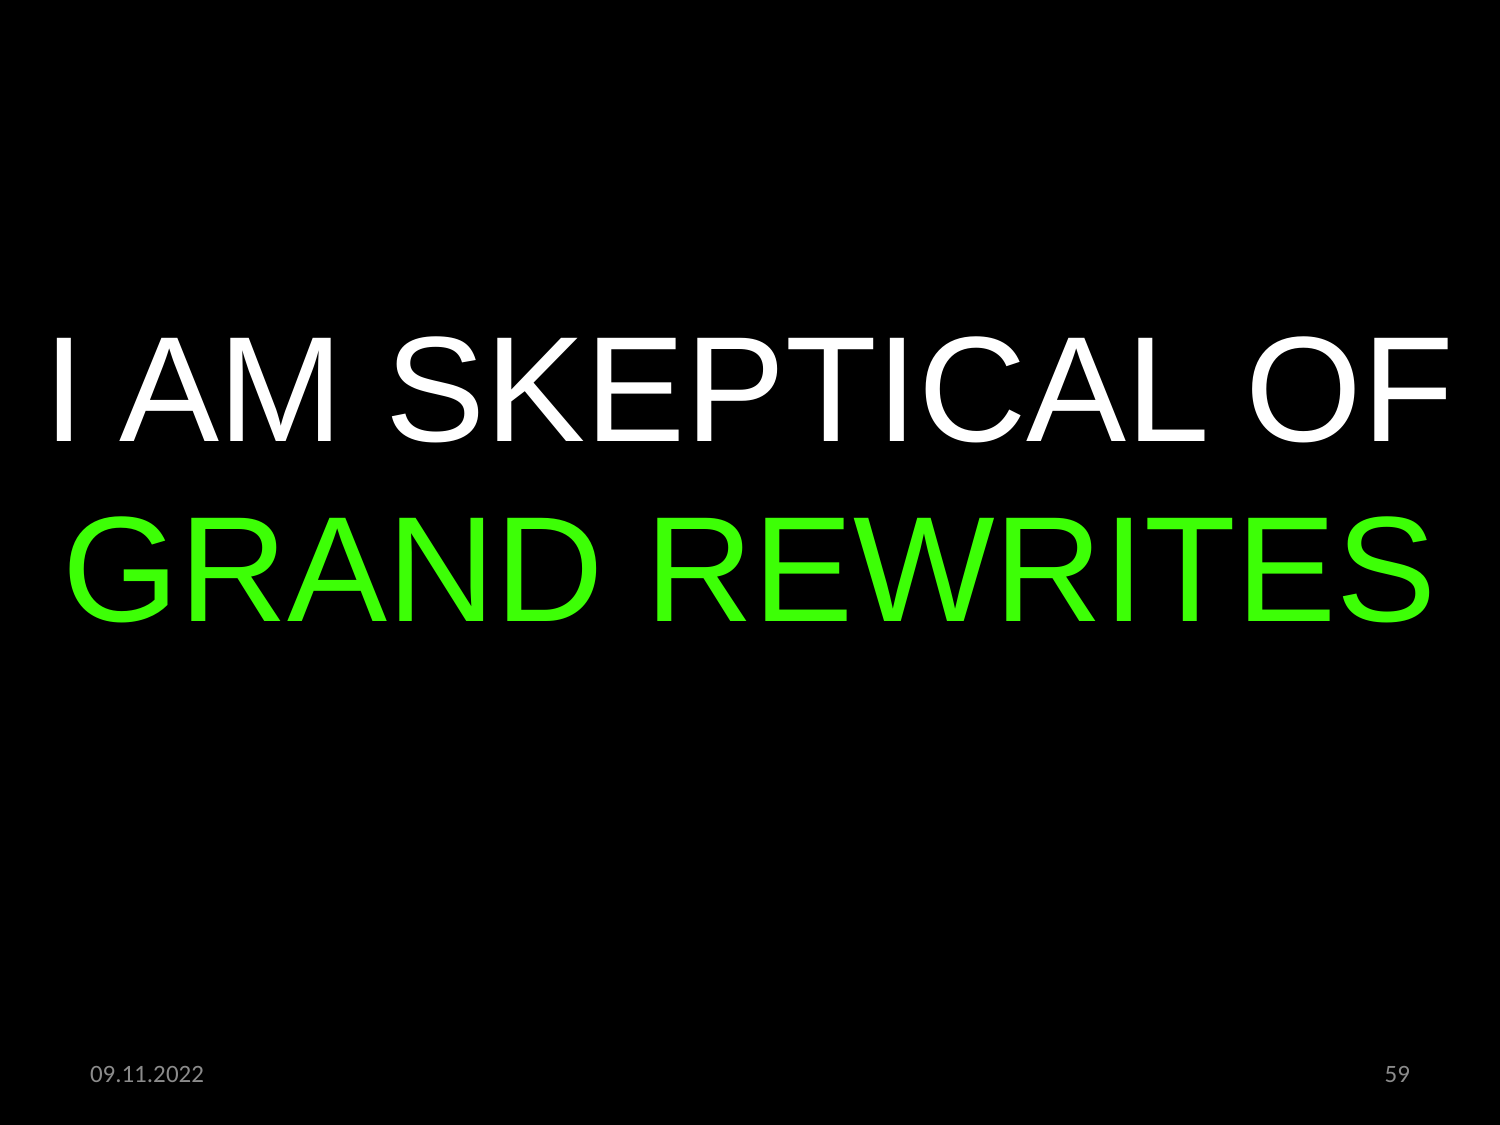

I AM SKEPTICAL OF GRAND REWRITES
09.11.2022
59